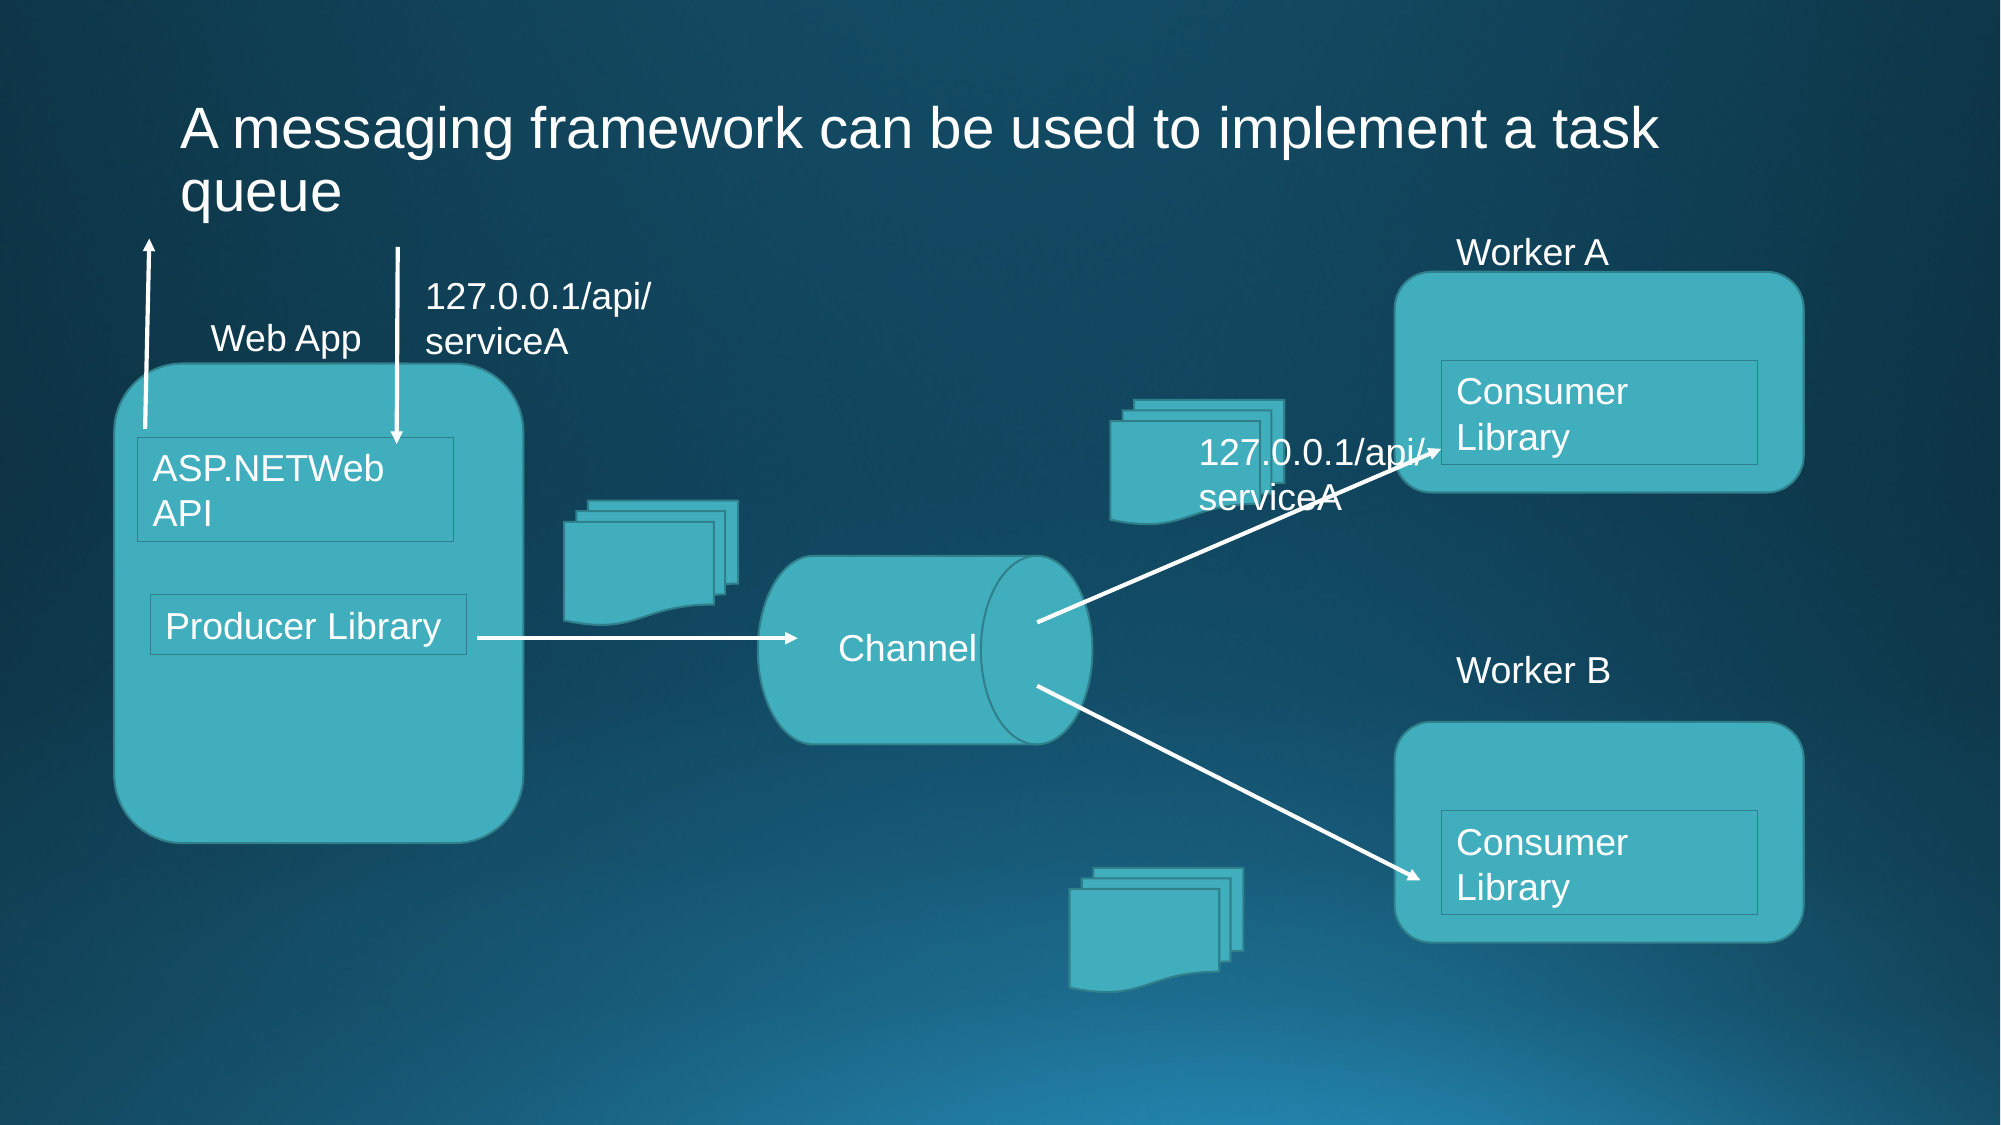

A messaging framework can be used to implement a task queue
Worker A
127.0.0.1/api/serviceA

Web App
Consumer Library

127.0.0.1/api/serviceA
ASP.NETWeb API

Producer Library
Channel
Worker B

Consumer Library